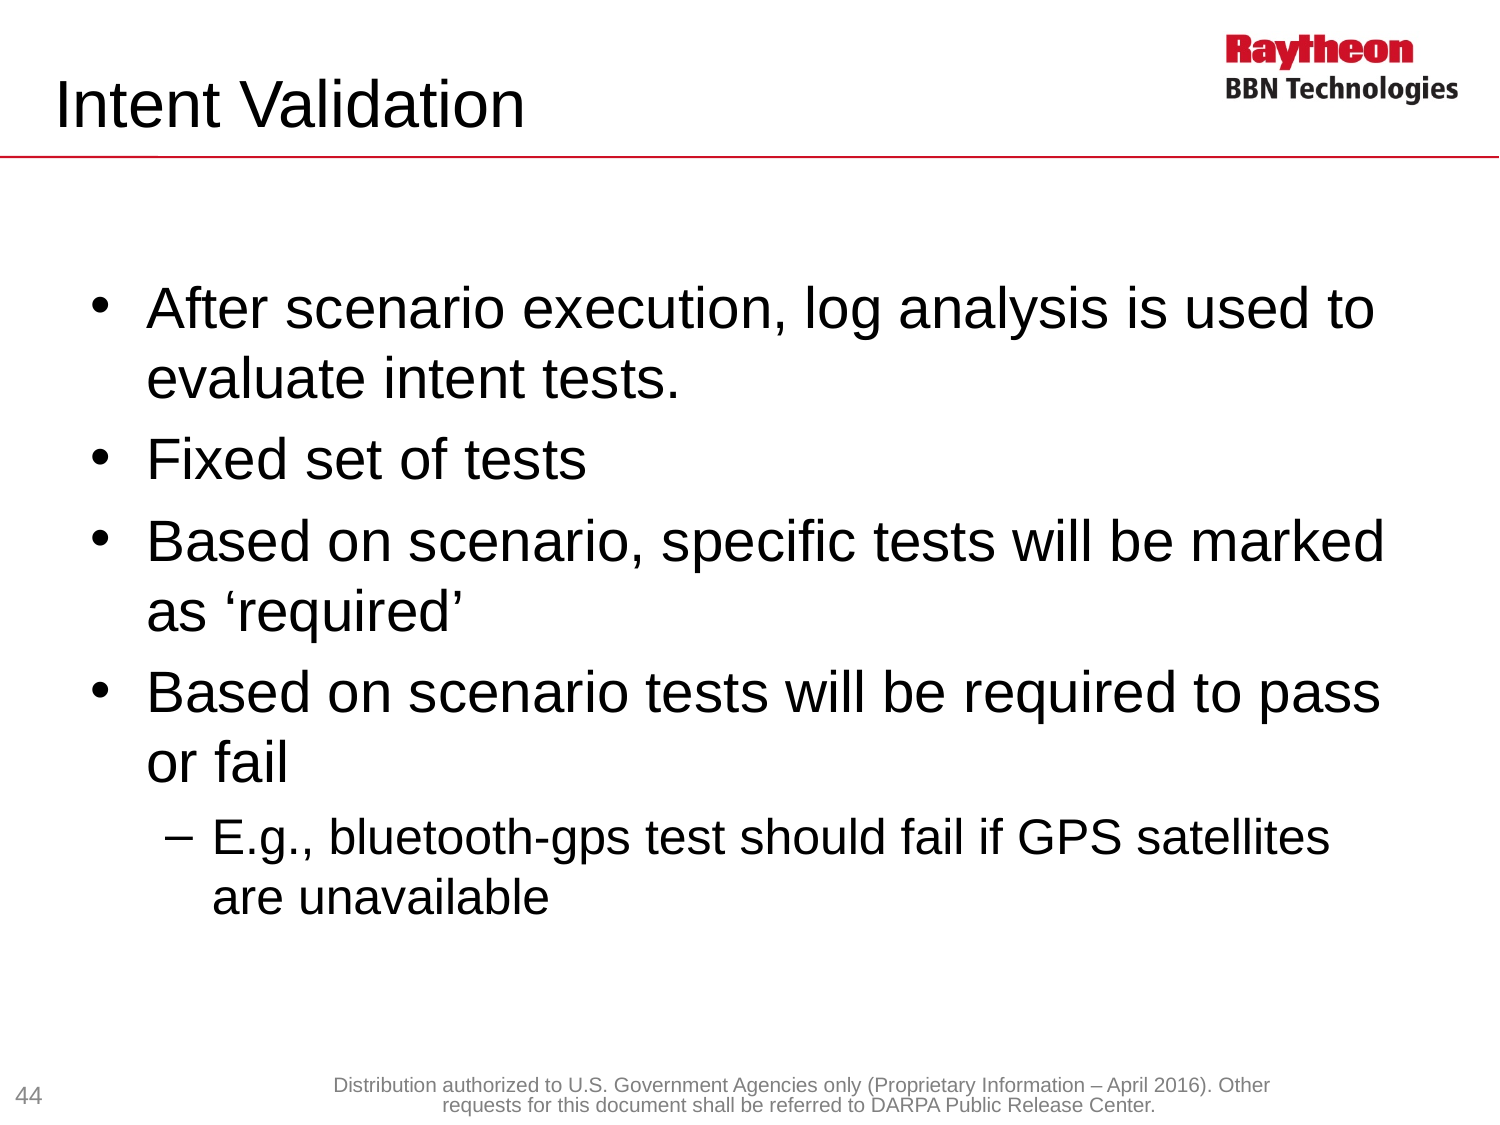

# Intent Validation
After scenario execution, log analysis is used to evaluate intent tests.
Fixed set of tests
Based on scenario, specific tests will be marked as ‘required’
Based on scenario tests will be required to pass or fail
E.g., bluetooth-gps test should fail if GPS satellites are unavailable

44